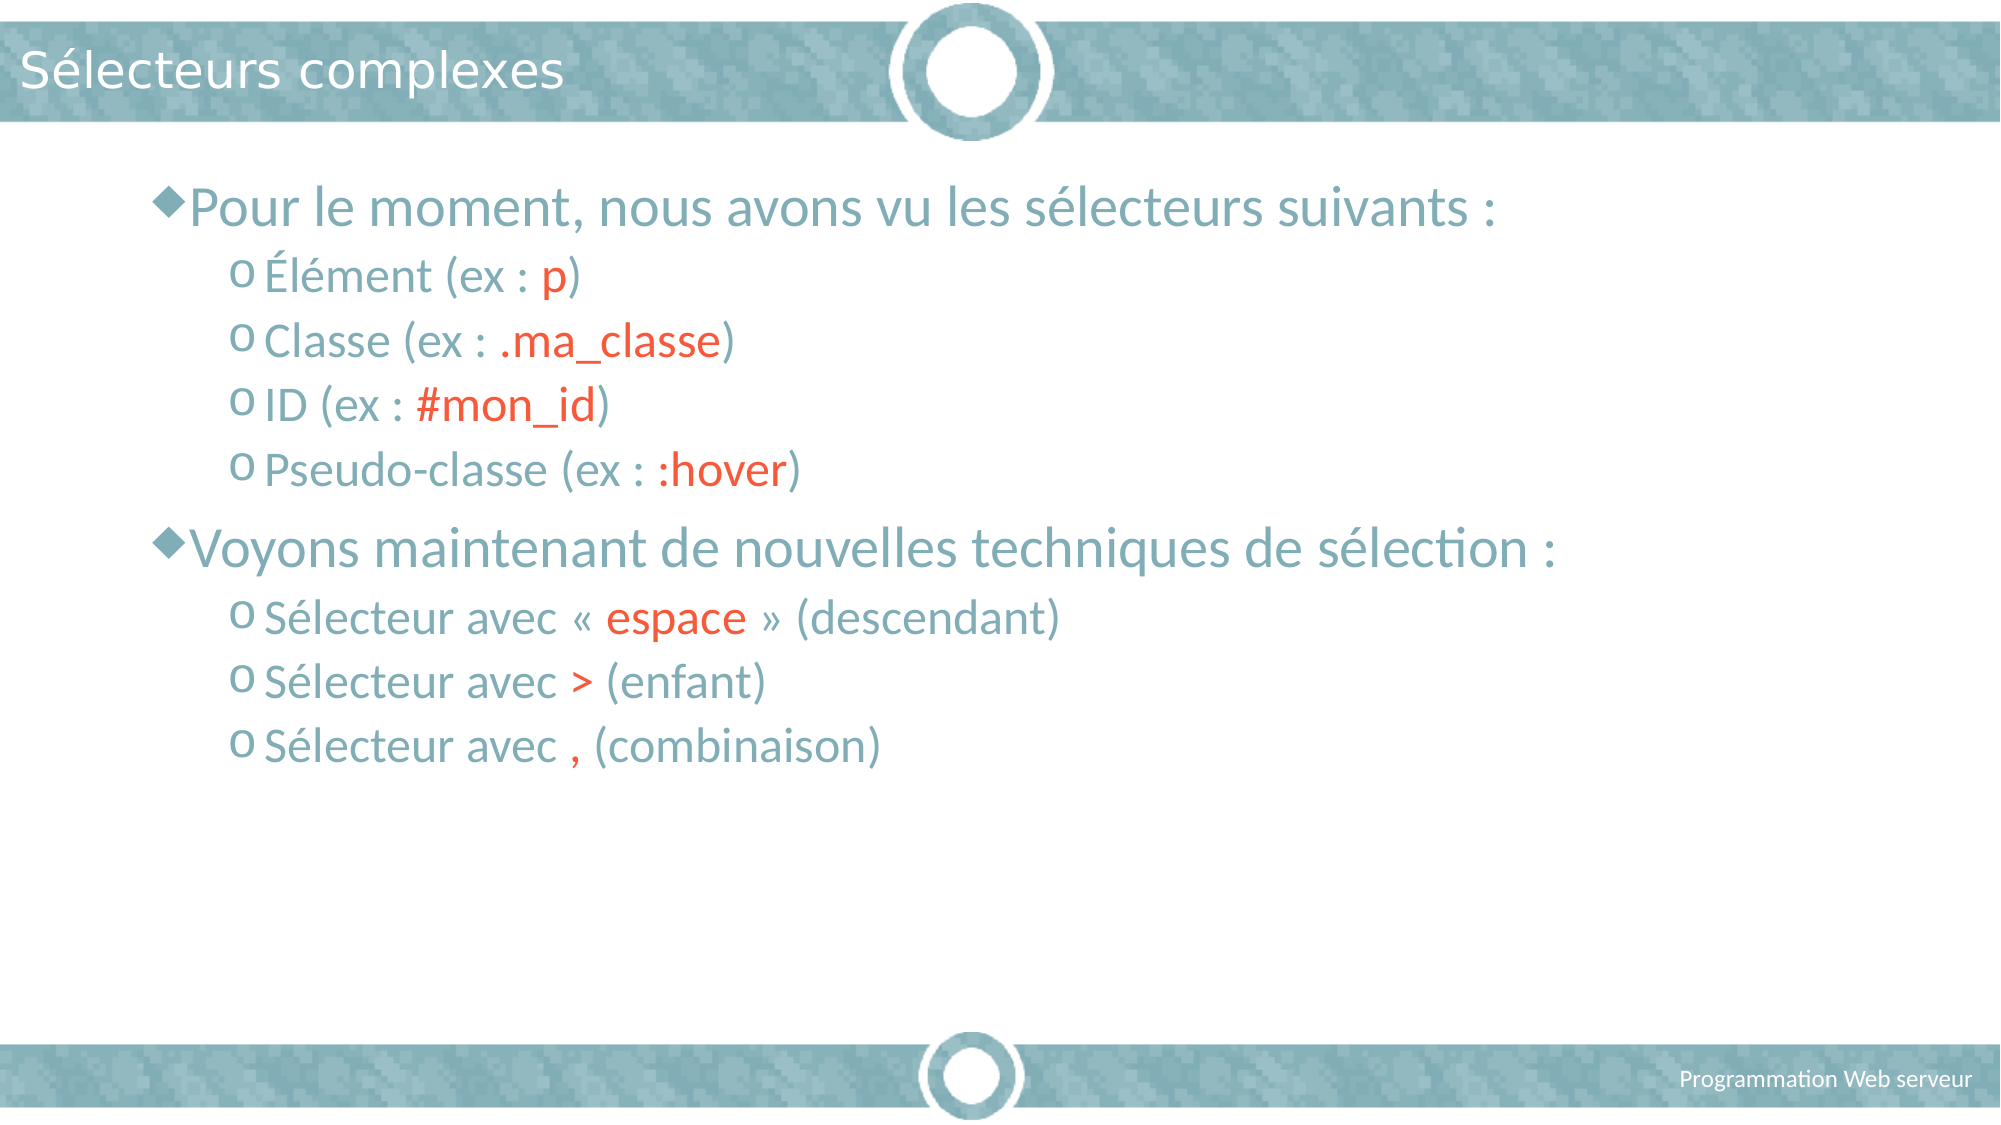

# Sélecteurs complexes
Pour le moment, nous avons vu les sélecteurs suivants :
Élément (ex : p)
Classe (ex : .ma_classe)
ID (ex : #mon_id)
Pseudo-classe (ex : :hover)
Voyons maintenant de nouvelles techniques de sélection :
Sélecteur avec « espace » (descendant)
Sélecteur avec > (enfant)
Sélecteur avec , (combinaison)